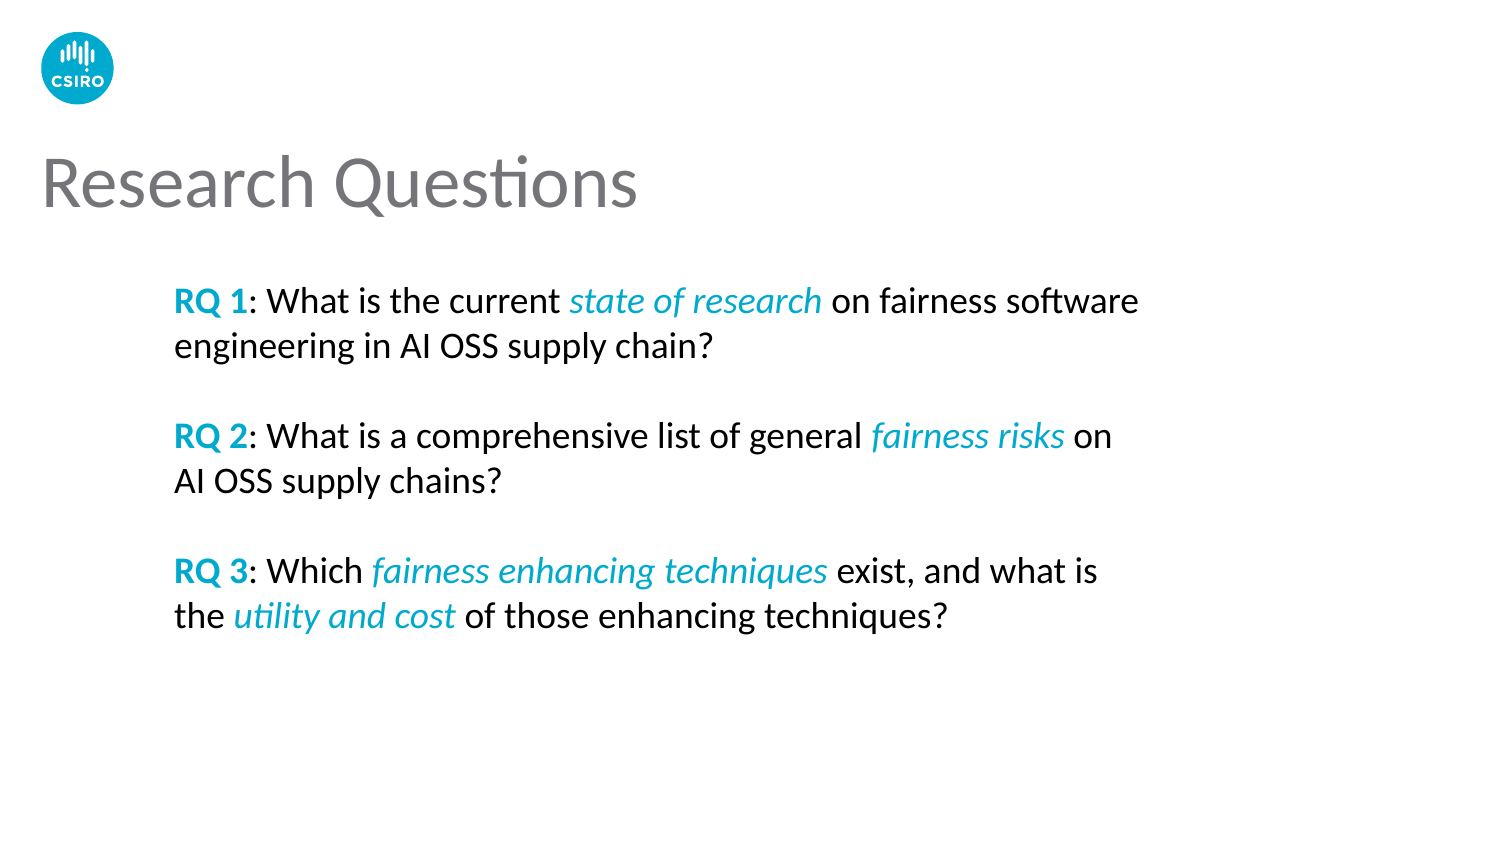

# Research Questions
RQ 1: What is the current state of research on fairness software engineering in AI OSS supply chain?

RQ 2: What is a comprehensive list of general fairness risks on AI OSS supply chains?

RQ 3: Which fairness enhancing techniques exist, and what is the utility and cost of those enhancing techniques?